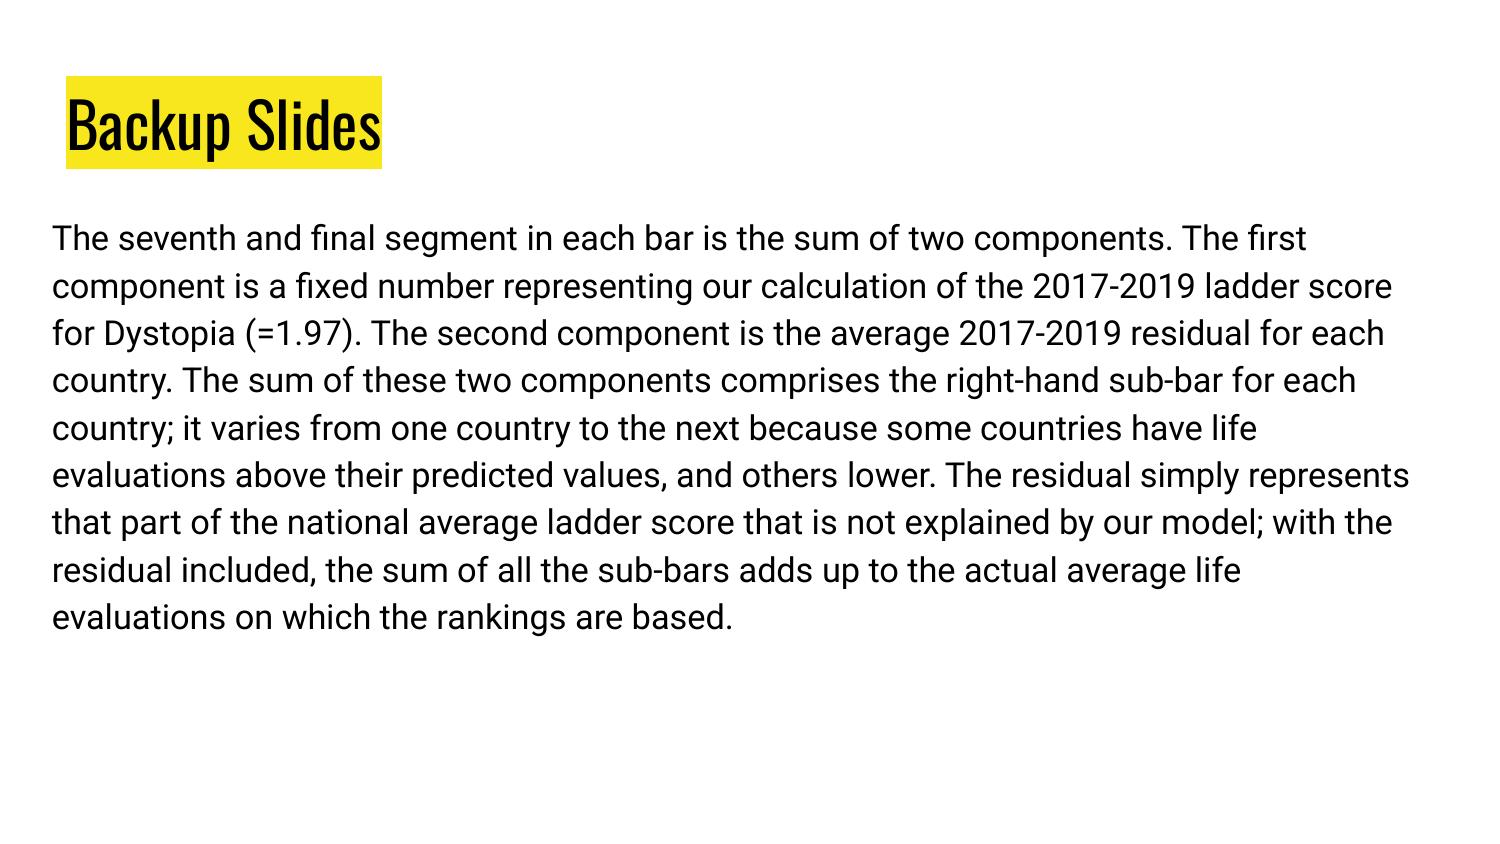

# Backup Slides
The seventh and final segment in each bar is the sum of two components. The first component is a fixed number representing our calculation of the 2017-2019 ladder score for Dystopia (=1.97). The second component is the average 2017-2019 residual for each country. The sum of these two components comprises the right-hand sub-bar for each country; it varies from one country to the next because some countries have life evaluations above their predicted values, and others lower. The residual simply represents that part of the national average ladder score that is not explained by our model; with the residual included, the sum of all the sub-bars adds up to the actual average life evaluations on which the rankings are based.